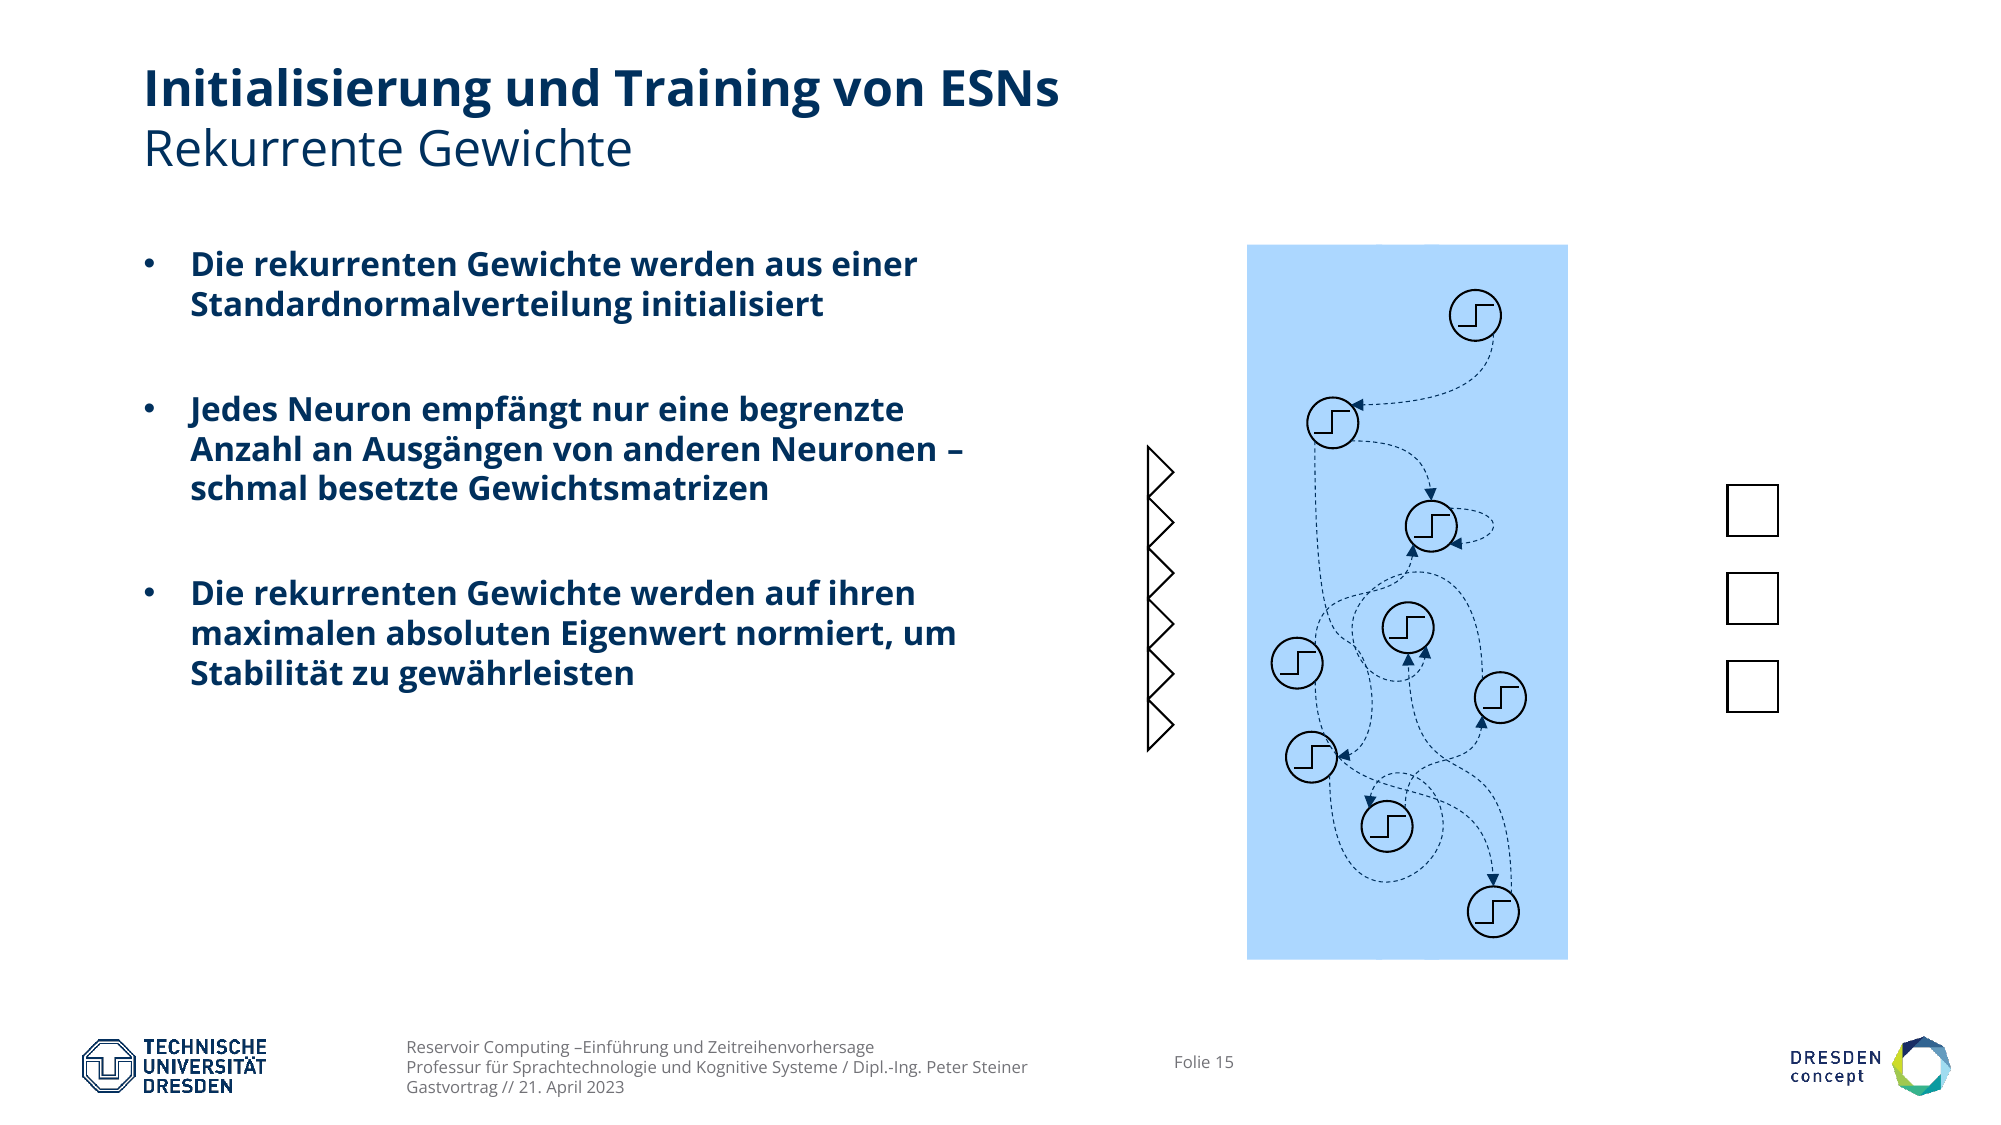

# Initialisierung und Training von ESNs Rekurrente Gewichte
Die rekurrenten Gewichte werden aus einer Standardnormalverteilung initialisiert

Jedes Neuron empfängt nur eine begrenzte Anzahl an Ausgängen von anderen Neuronen – schmal besetzte Gewichtsmatrizen

Die rekurrenten Gewichte werden auf ihren maximalen absoluten Eigenwert normiert, um Stabilität zu gewährleisten